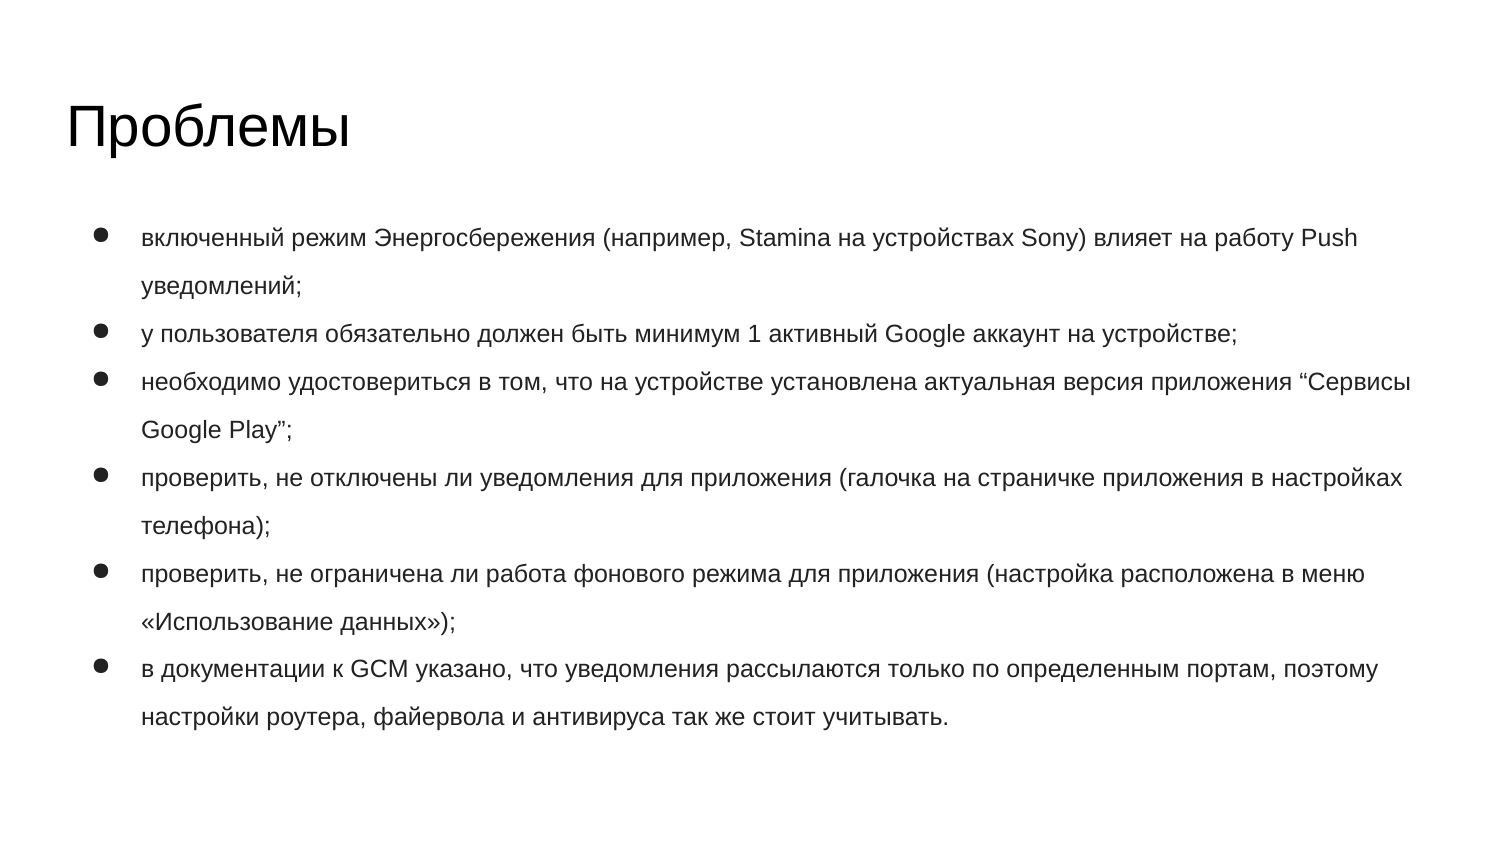

# Проблемы
включенный режим Энергосбережения (например, Stamina на устройствах Sony) влияет на работу Push уведомлений;
у пользователя обязательно должен быть минимум 1 активный Google аккаунт на устройстве;
необходимо удостовериться в том, что на устройстве установлена актуальная версия приложения “Сервисы Google Play”;
проверить, не отключены ли уведомления для приложения (галочка на страничке приложения в настройках телефона);
проверить, не ограничена ли работа фонового режима для приложения (настройка расположена в меню «Использование данных»);
в документации к GCM указано, что уведомления рассылаются только по определенным портам, поэтому настройки роутера, файервола и антивируса так же стоит учитывать.